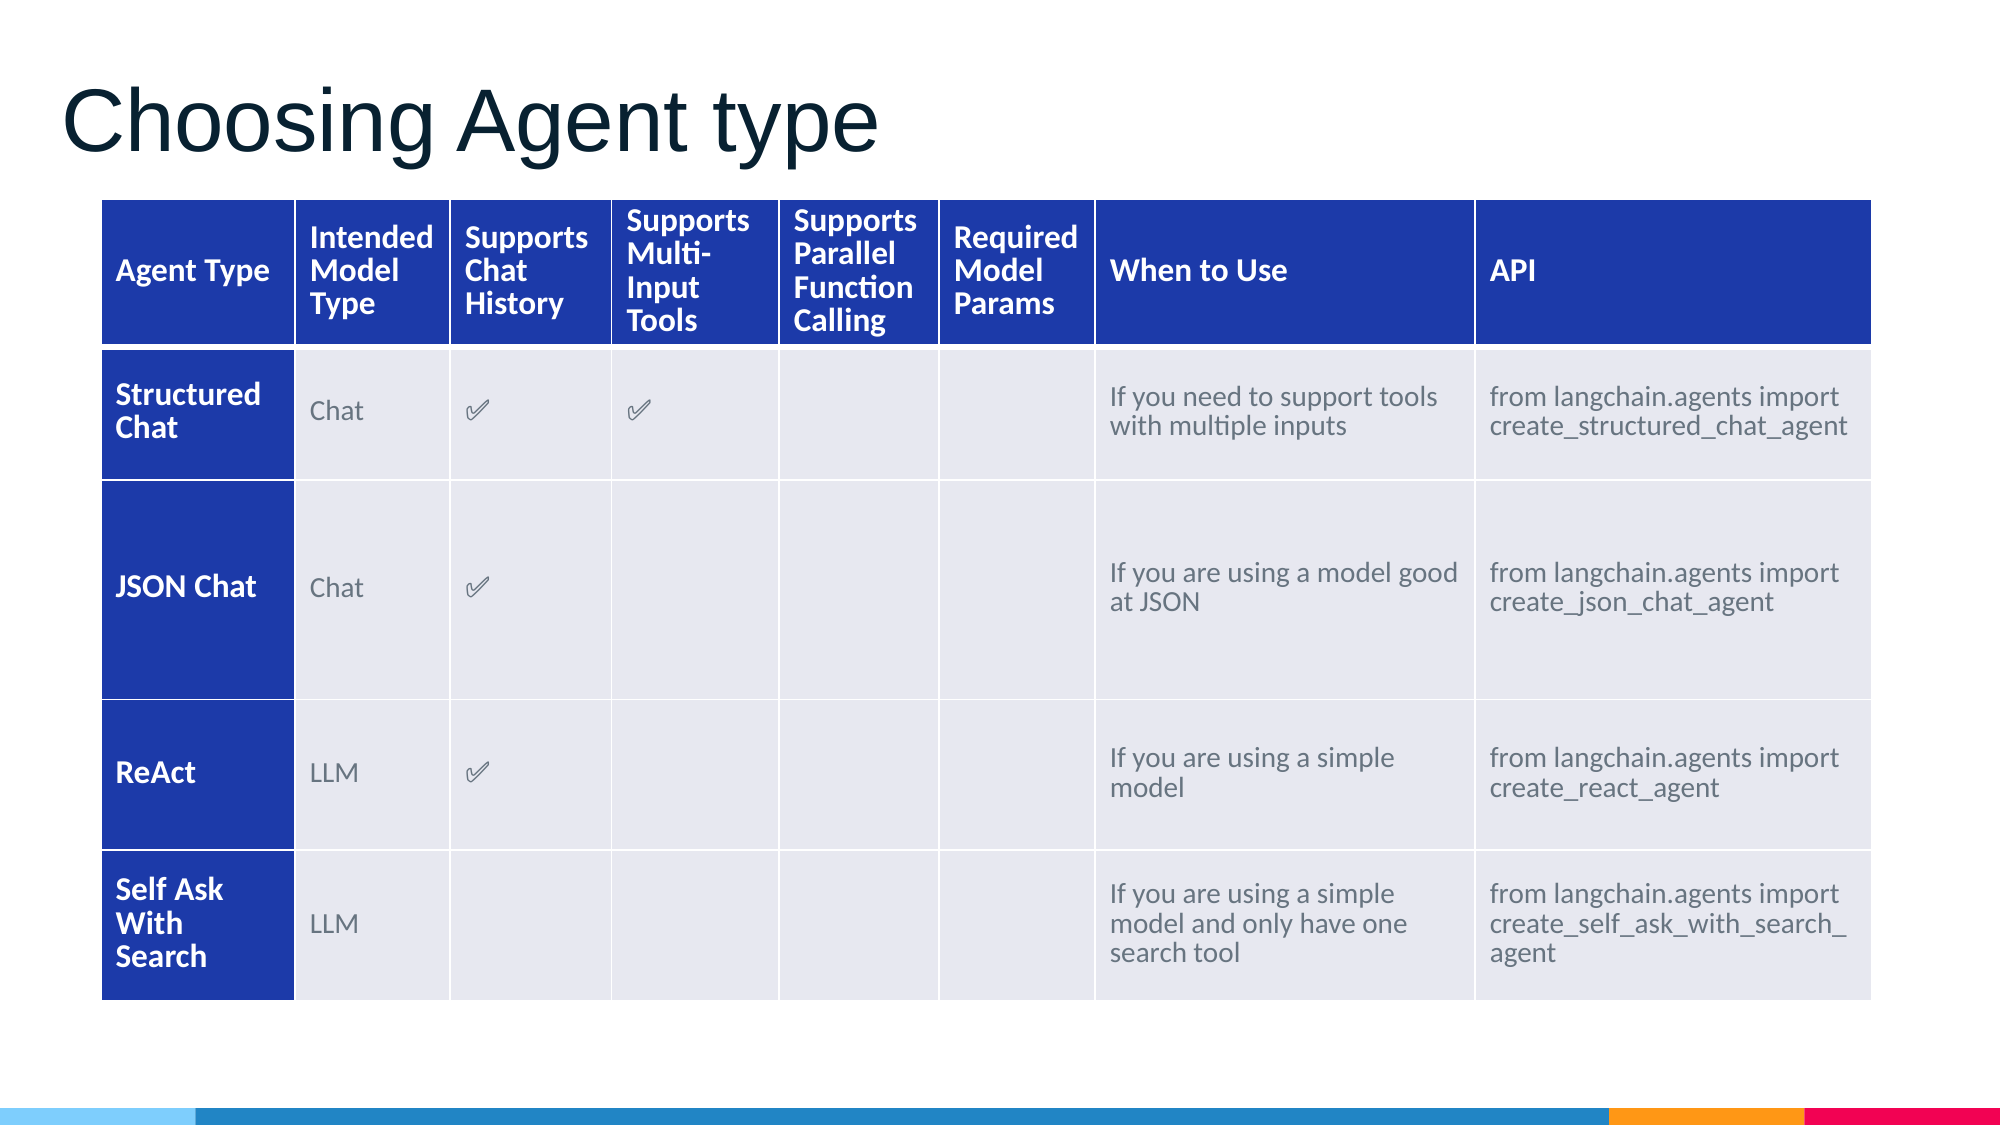

# Choosing Agent type
| Agent Type | Intended Model Type | Supports Chat History | Supports Multi-Input Tools | Supports Parallel Function Calling | Required Model Params | When to Use | API |
| --- | --- | --- | --- | --- | --- | --- | --- |
| Structured Chat | Chat | ✅ | ✅ |  |  | If you need to support tools with multiple inputs | from langchain.agents import create\_structured\_chat\_agent |
| JSON Chat | Chat | ✅ |  |  |  | If you are using a model good at JSON | from langchain.agents import create\_json\_chat\_agent |
| ReAct | LLM | ✅ |  |  |  | If you are using a simple model | from langchain.agents import create\_react\_agent |
| Self Ask With Search | LLM |  |  |  |  | If you are using a simple model and only have one search tool | from langchain.agents import create\_self\_ask\_with\_search\_agent |